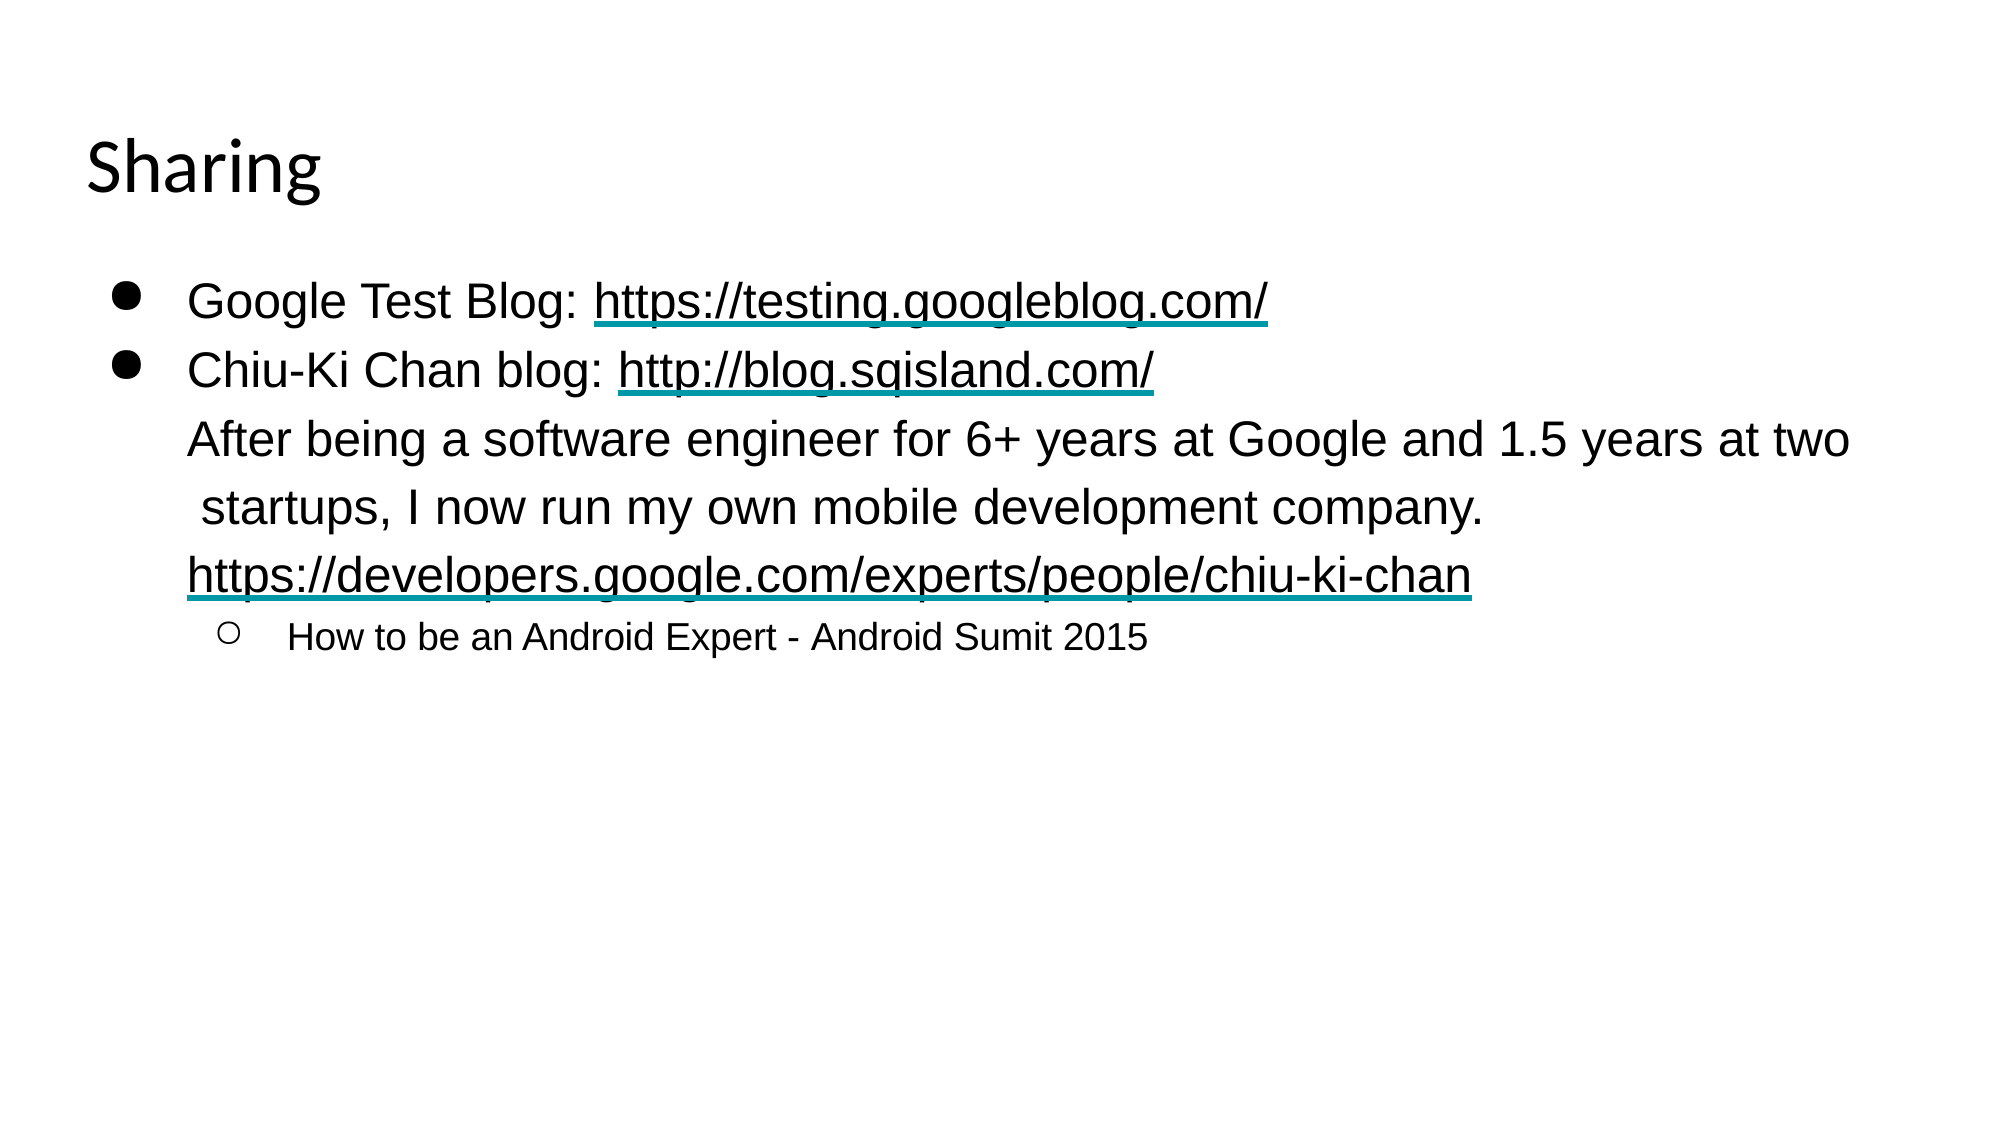

# Sharing
Google Test Blog: https://testing.googleblog.com/
Chiu-Ki Chan blog: http://blog.sqisland.com/
After being a software engineer for 6+ years at Google and 1.5 years at two  startups, I now run my own mobile development company.  https://developers.google.com/experts/people/chiu-ki-chan
How to be an Android Expert - Android Sumit 2015